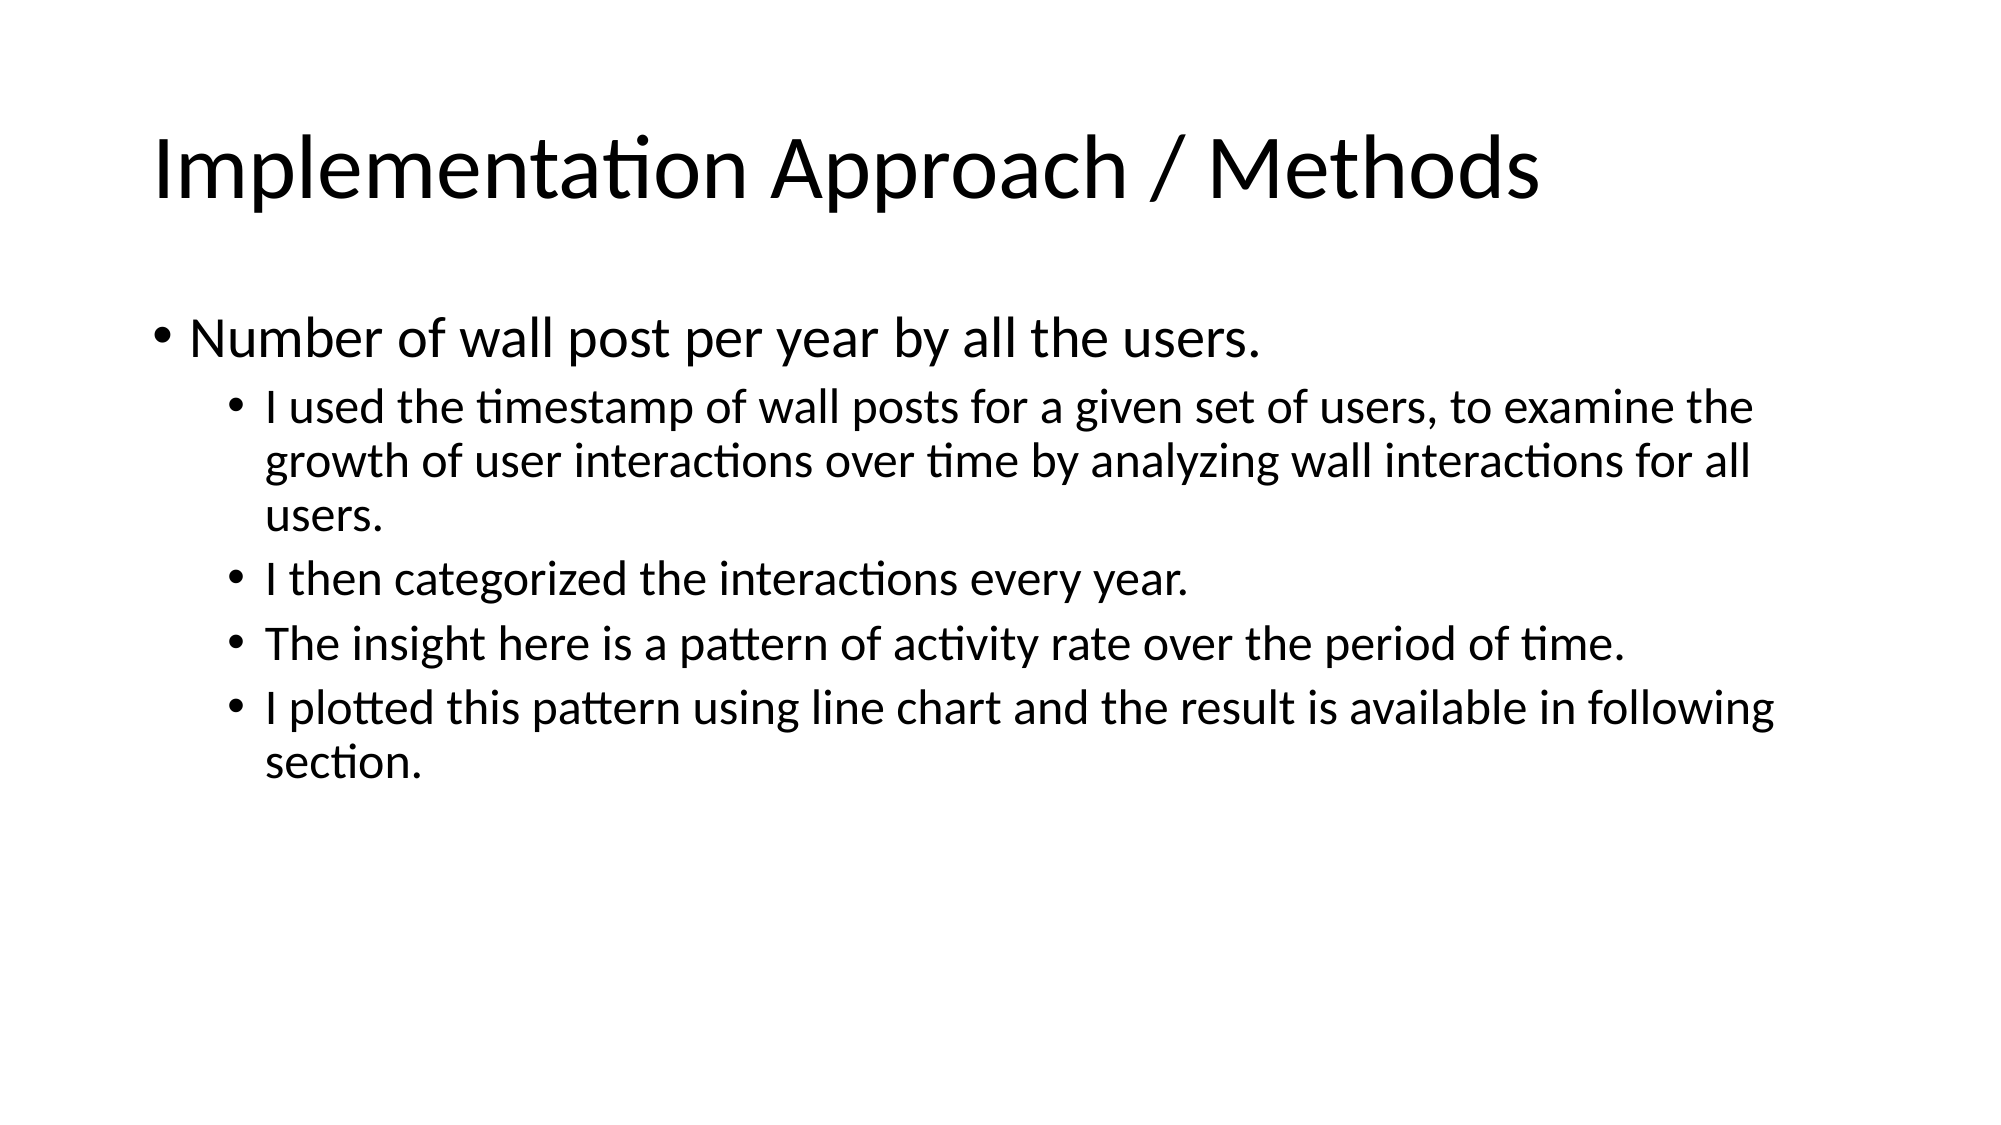

# Implementation Approach / Methods
Number of wall post per year by all the users.
I used the timestamp of wall posts for a given set of users, to examine the growth of user interactions over time by analyzing wall interactions for all users.
I then categorized the interactions every year.
The insight here is a pattern of activity rate over the period of time.
I plotted this pattern using line chart and the result is available in following section.